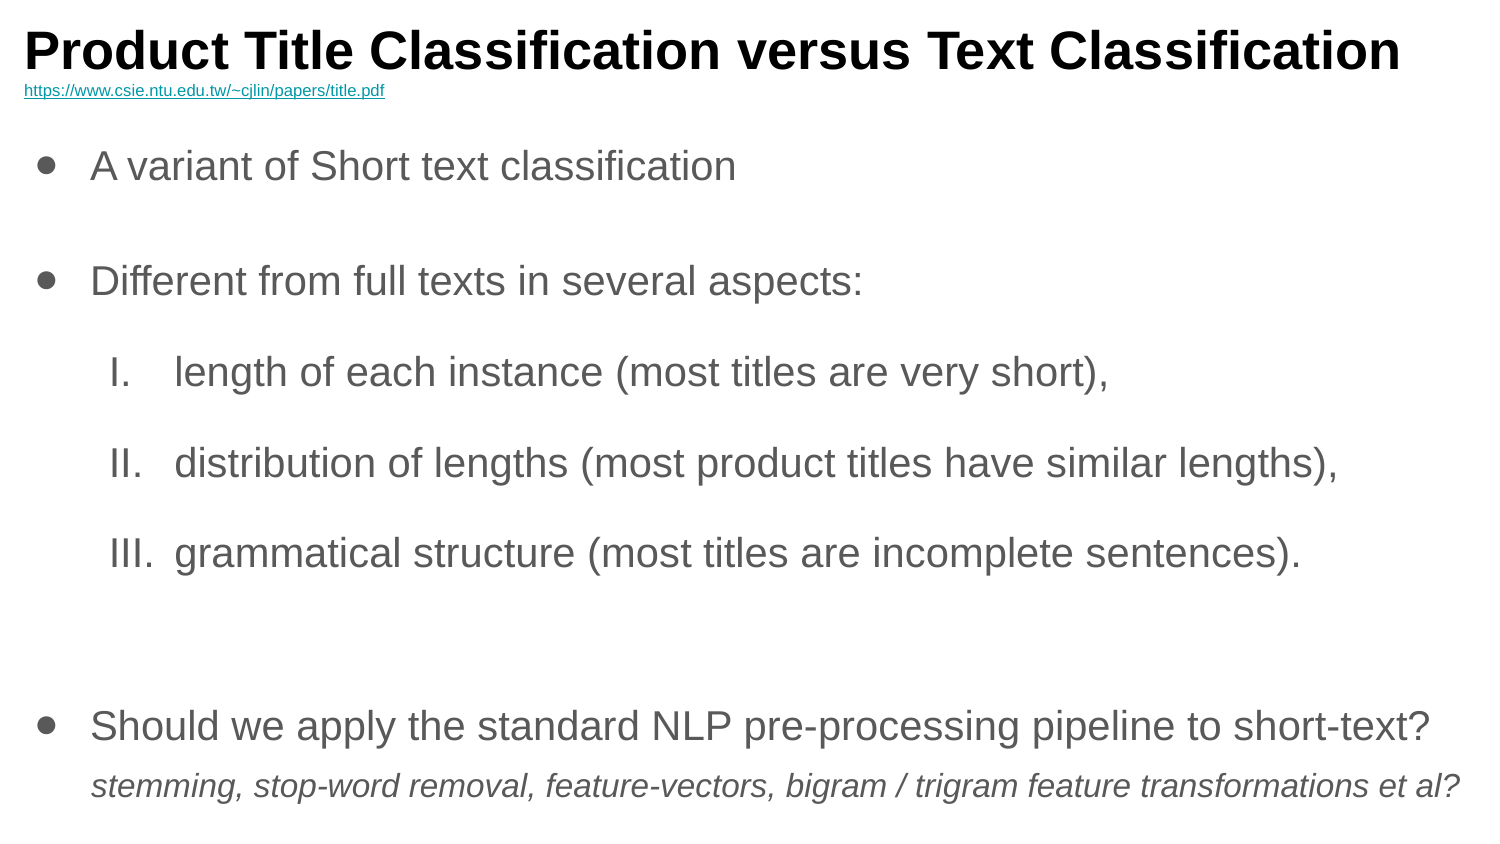

# Product Title Classification versus Text Classification https://www.csie.ntu.edu.tw/~cjlin/papers/title.pdf

A variant of Short text classification

Different from full texts in several aspects:
length of each instance (most titles are very short),
distribution of lengths (most product titles have similar lengths),
grammatical structure (most titles are incomplete sentences).

Should we apply the standard NLP pre-processing pipeline to short-text?
     stemming, stop-word removal, feature-vectors, bigram / trigram feature transformations et al?